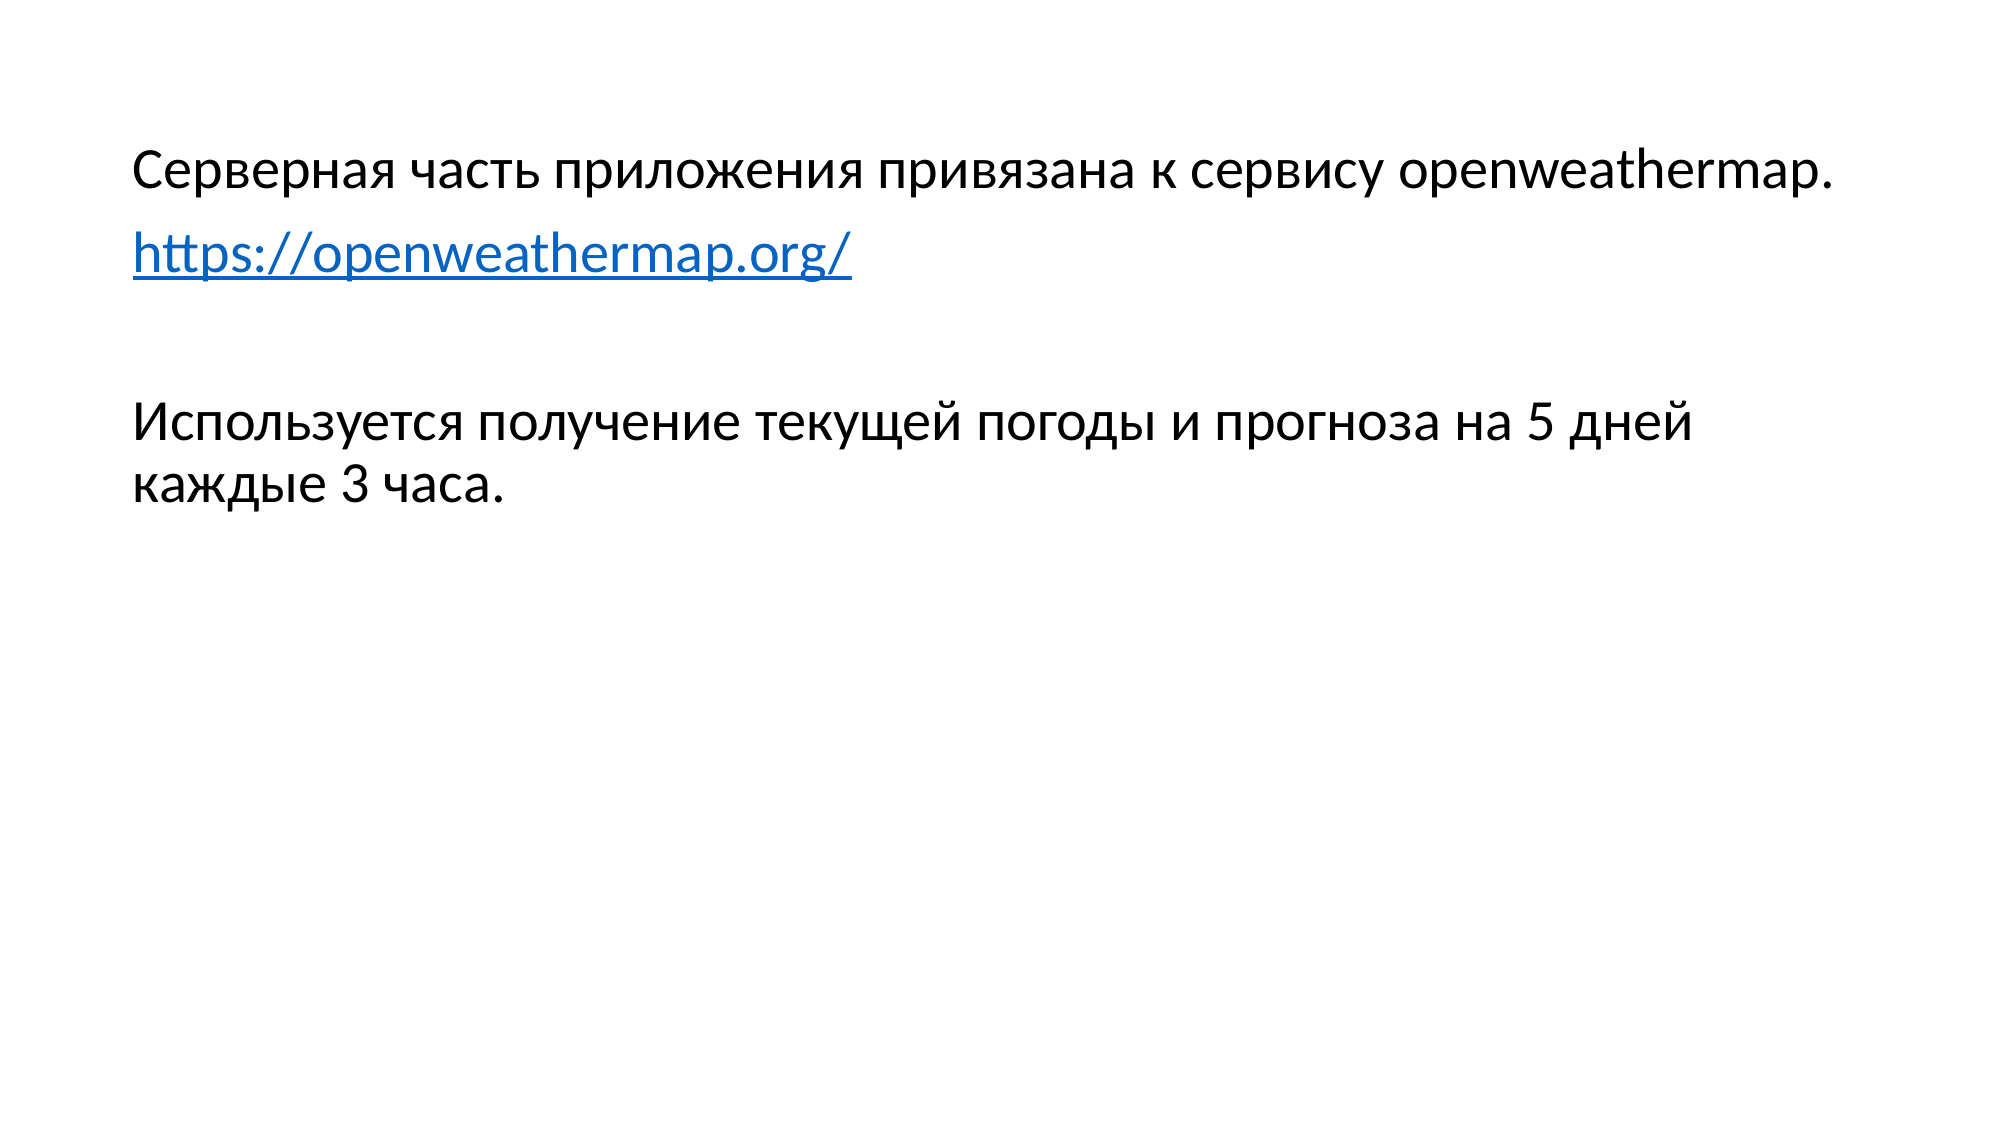

Серверная часть приложения привязана к сервису openweathermap.
https://openweathermap.org/

Используется получение текущей погоды и прогноза на 5 дней каждые 3 часа.